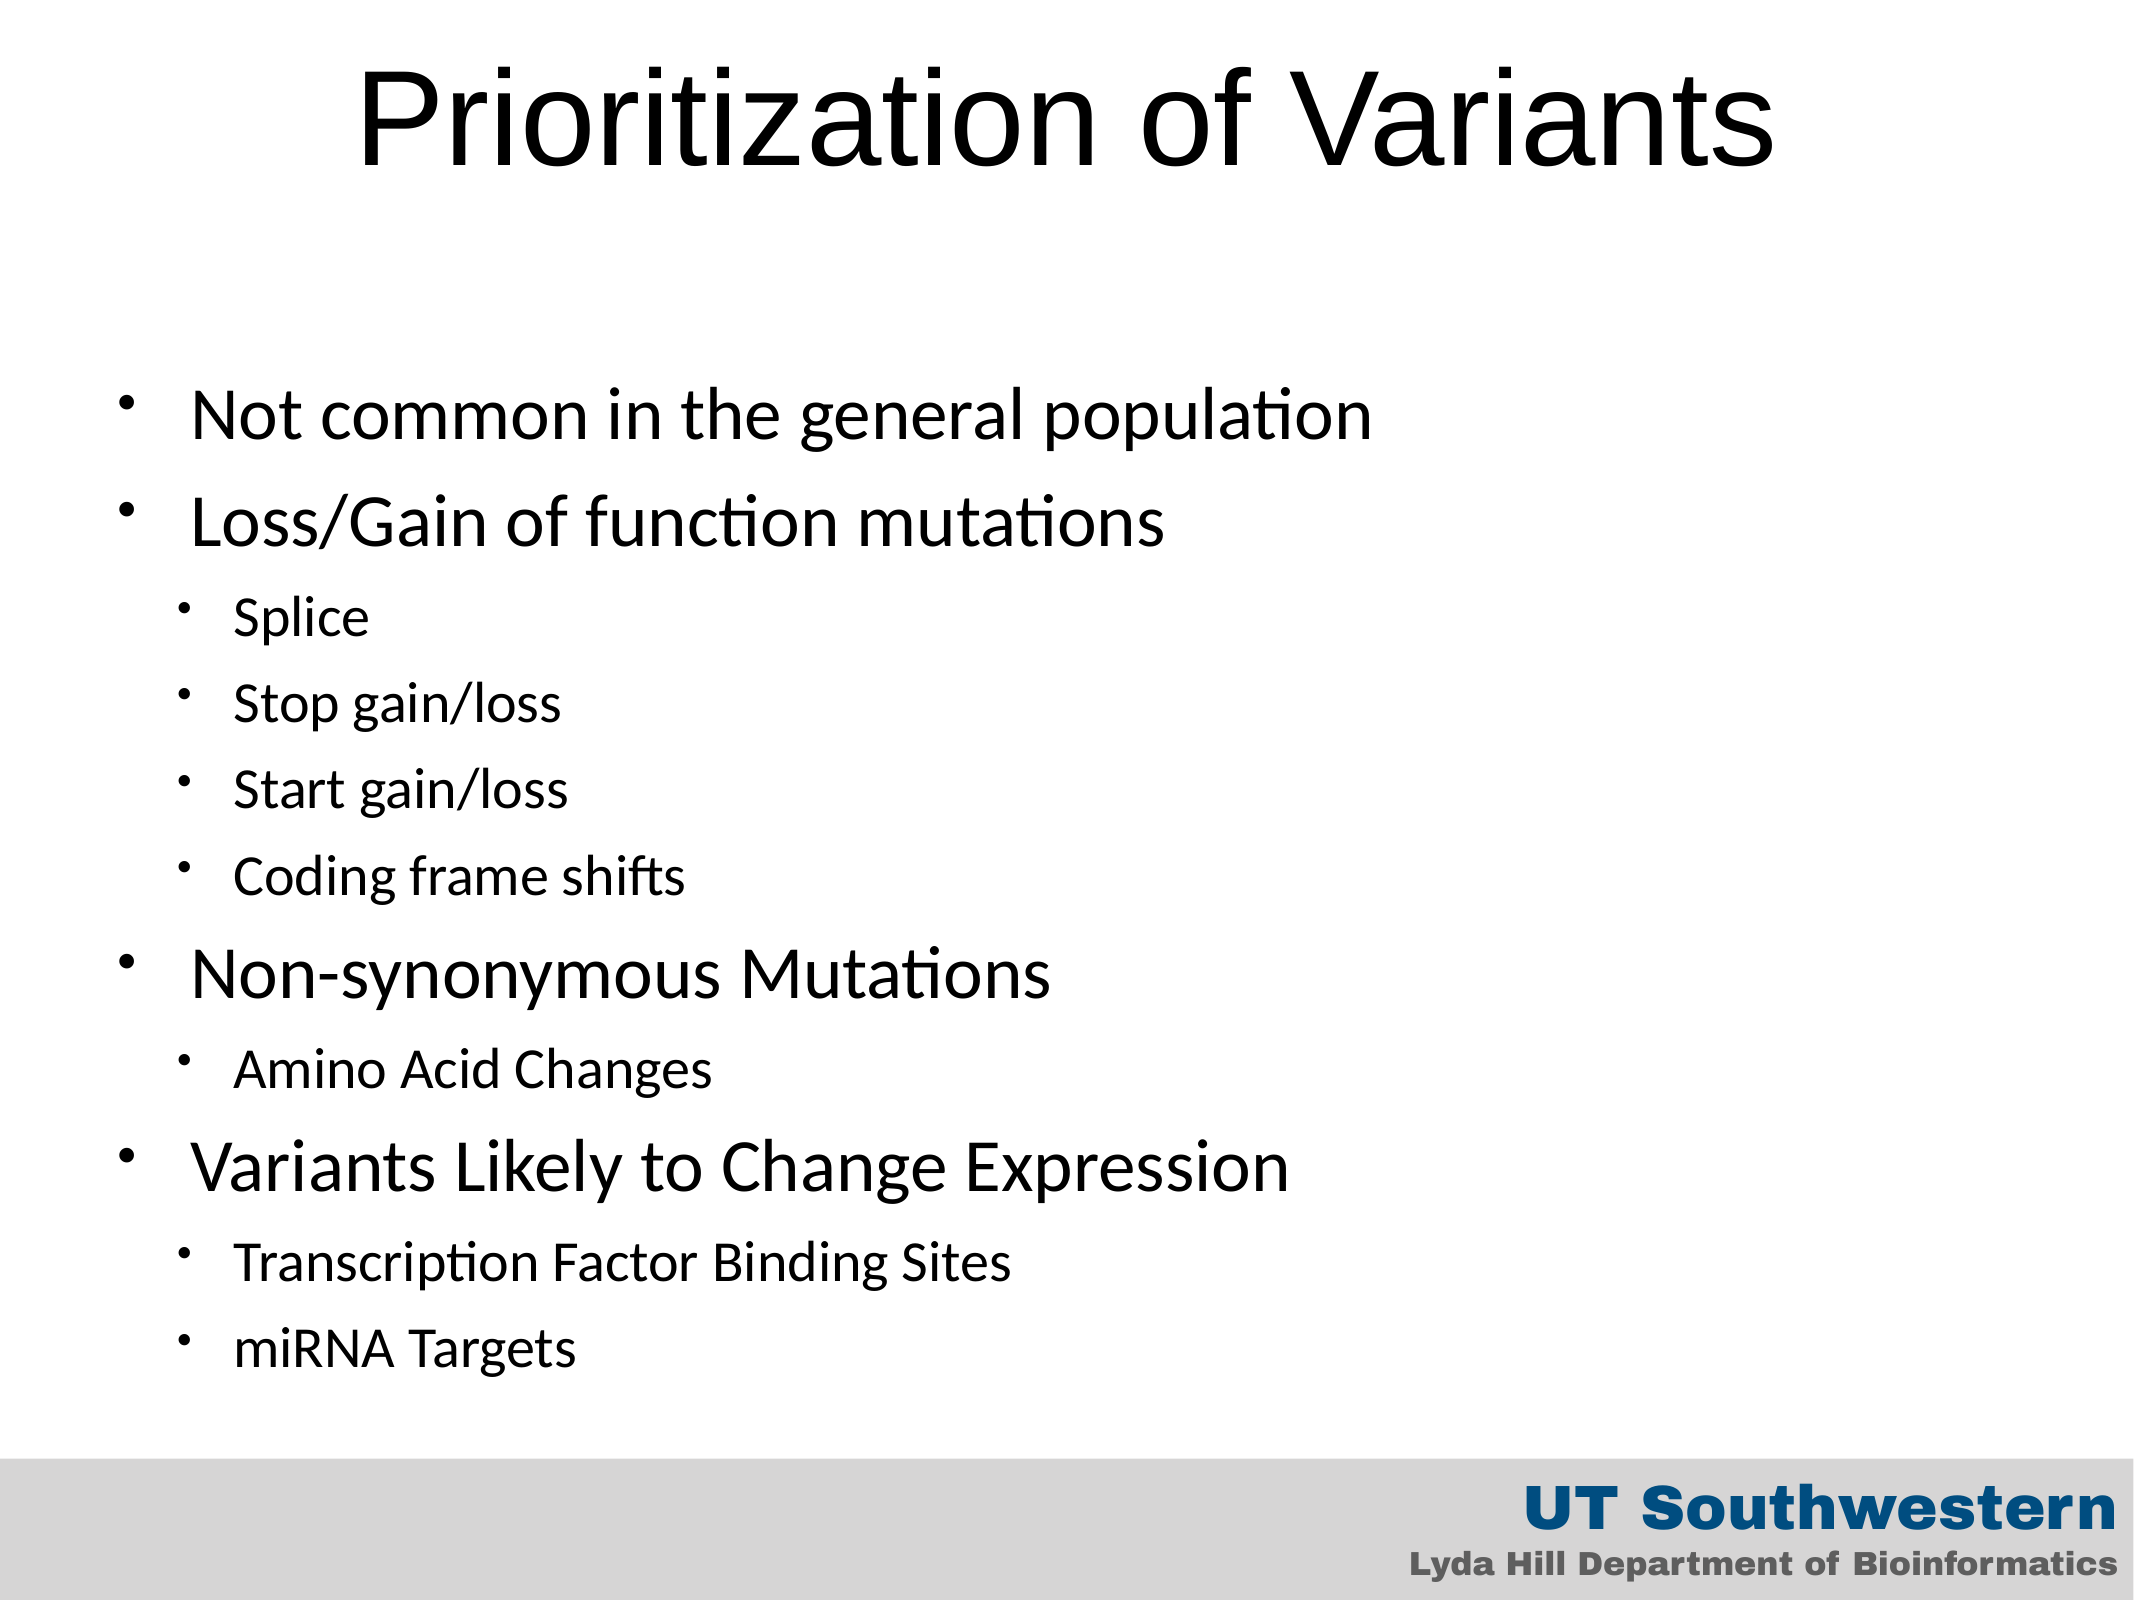

Prioritization of Variants
Not common in the general population
Loss/Gain of function mutations
Splice
Stop gain/loss
Start gain/loss
Coding frame shifts
Non-synonymous Mutations
Amino Acid Changes
Variants Likely to Change Expression
Transcription Factor Binding Sites
miRNA Targets